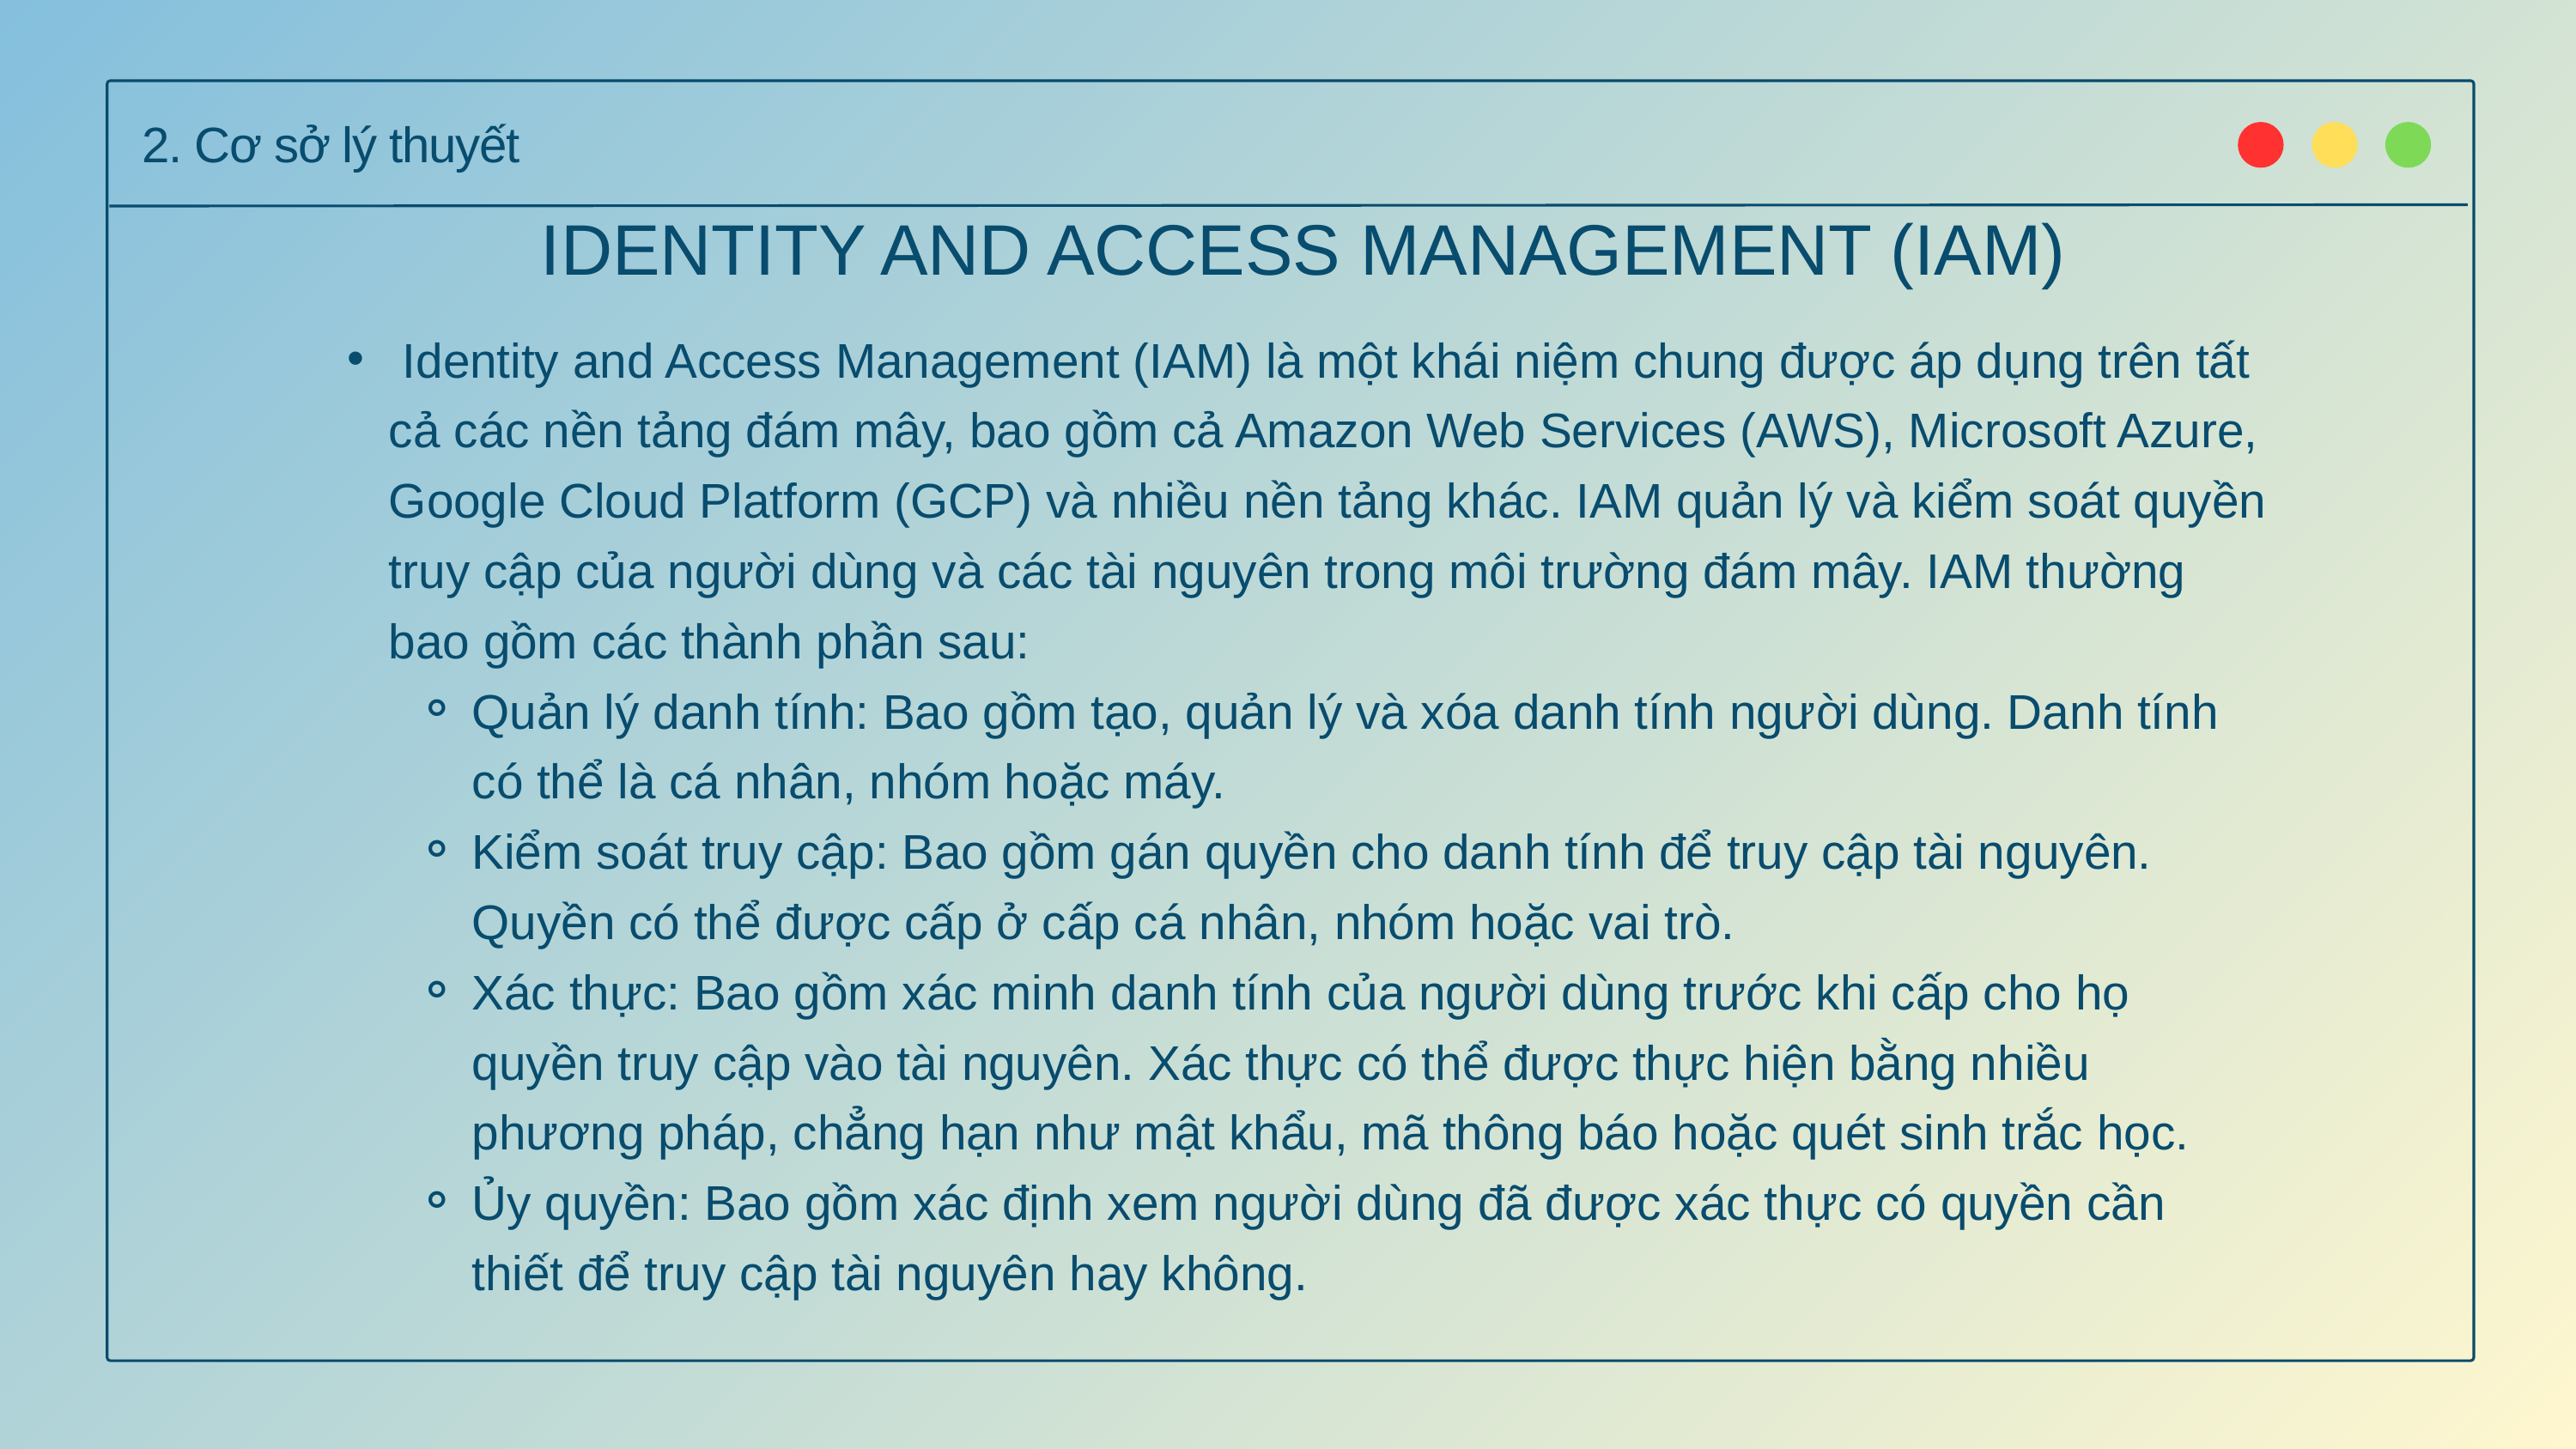

2. Cơ sở lý thuyết

IDENTITY AND ACCESS MANAGEMENT (IAM)

 Identity and Access Management (IAM) là một khái niệm chung được áp dụng trên tất cả các nền tảng đám mây, bao gồm cả Amazon Web Services (AWS), Microsoft Azure, Google Cloud Platform (GCP) và nhiều nền tảng khác. IAM quản lý và kiểm soát quyền truy cập của người dùng và các tài nguyên trong môi trường đám mây. IAM thường bao gồm các thành phần sau:
Quản lý danh tính: Bao gồm tạo, quản lý và xóa danh tính người dùng. Danh tính có thể là cá nhân, nhóm hoặc máy.
Kiểm soát truy cập: Bao gồm gán quyền cho danh tính để truy cập tài nguyên. Quyền có thể được cấp ở cấp cá nhân, nhóm hoặc vai trò.
Xác thực: Bao gồm xác minh danh tính của người dùng trước khi cấp cho họ quyền truy cập vào tài nguyên. Xác thực có thể được thực hiện bằng nhiều phương pháp, chẳng hạn như mật khẩu, mã thông báo hoặc quét sinh trắc học.
Ủy quyền: Bao gồm xác định xem người dùng đã được xác thực có quyền cần thiết để truy cập tài nguyên hay không.